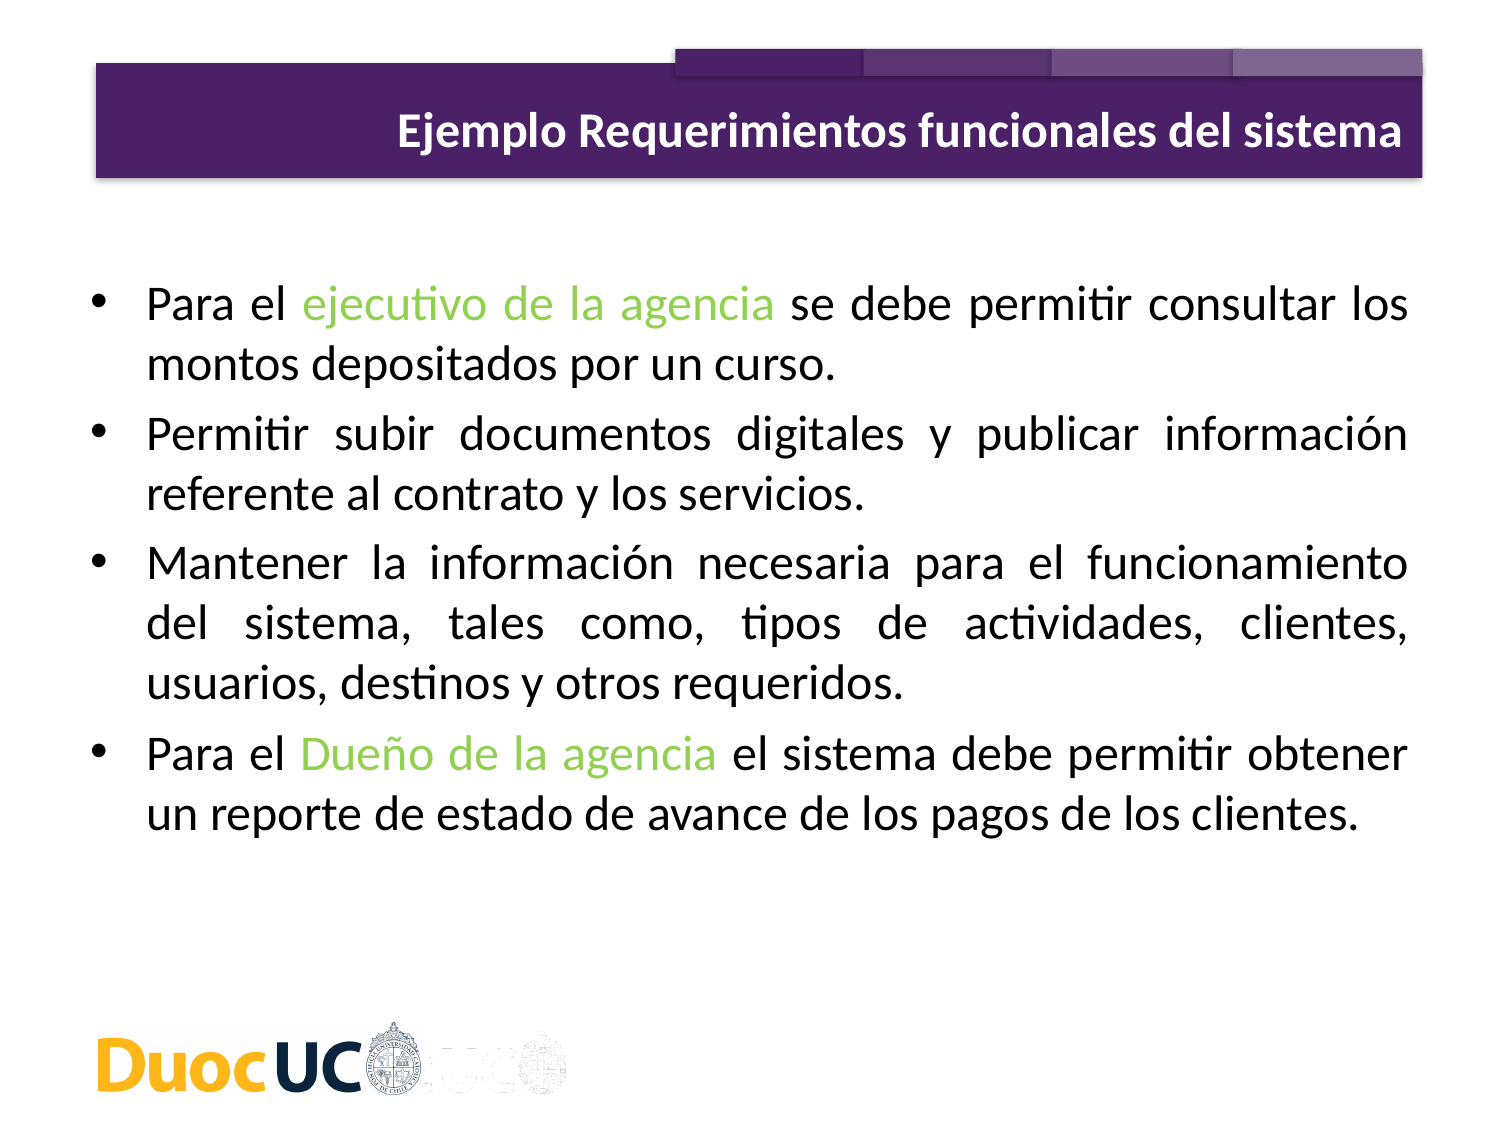

Ejemplo Requerimientos funcionales del sistema
Para el ejecutivo de la agencia se debe permitir consultar los montos depositados por un curso.
Permitir subir documentos digitales y publicar información referente al contrato y los servicios.
Mantener la información necesaria para el funcionamiento del sistema, tales como, tipos de actividades, clientes, usuarios, destinos y otros requeridos.
Para el Dueño de la agencia el sistema debe permitir obtener un reporte de estado de avance de los pagos de los clientes.